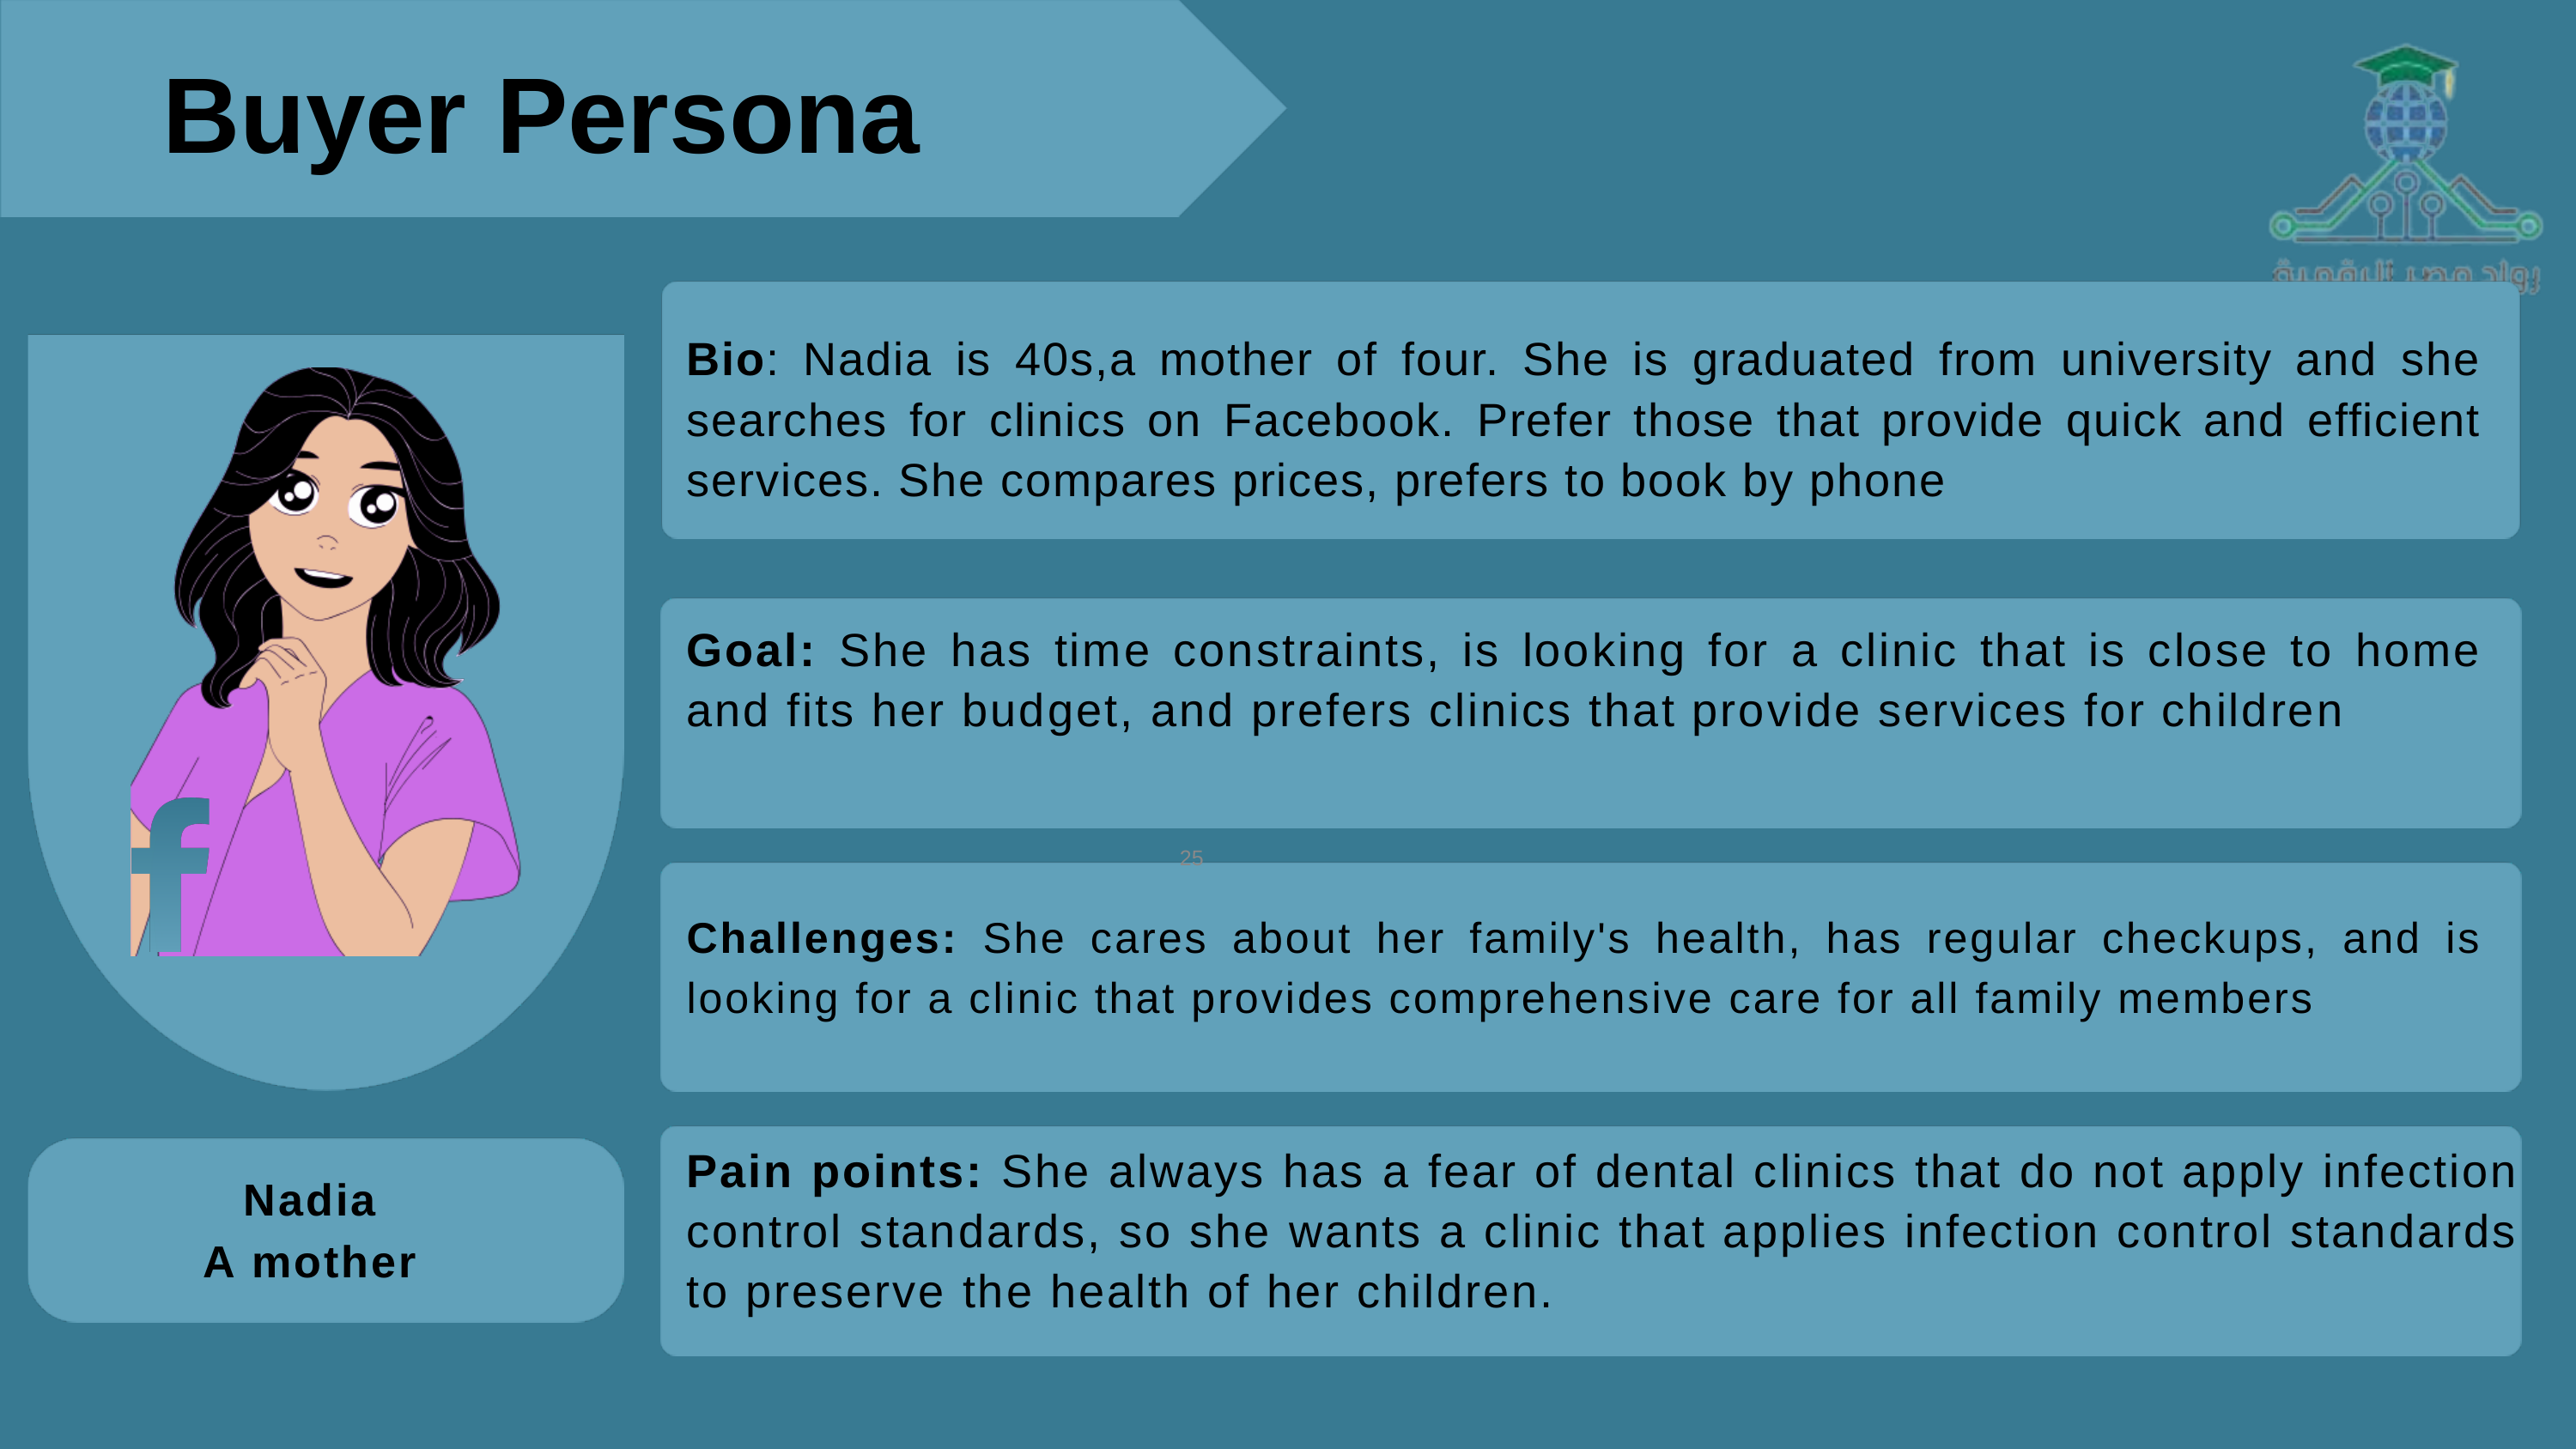

Buyer Persona

Bio: Nadia is 40s,a mother of four. She is graduated from university and she searches for clinics on Facebook. Prefer those that provide quick and efficient services. She compares prices, prefers to book by phone

Goal: She has time constraints, is looking for a clinic that is close to home and fits her budget, and prefers clinics that provide services for children

25

Challenges: She cares about her family's health, has regular checkups, and is looking for a clinic that provides comprehensive care for all family members

Pain points: She always has a fear of dental clinics that do not apply infection control standards, so she wants a clinic that applies infection control standards to preserve the health of her children.
Nadia
A mother